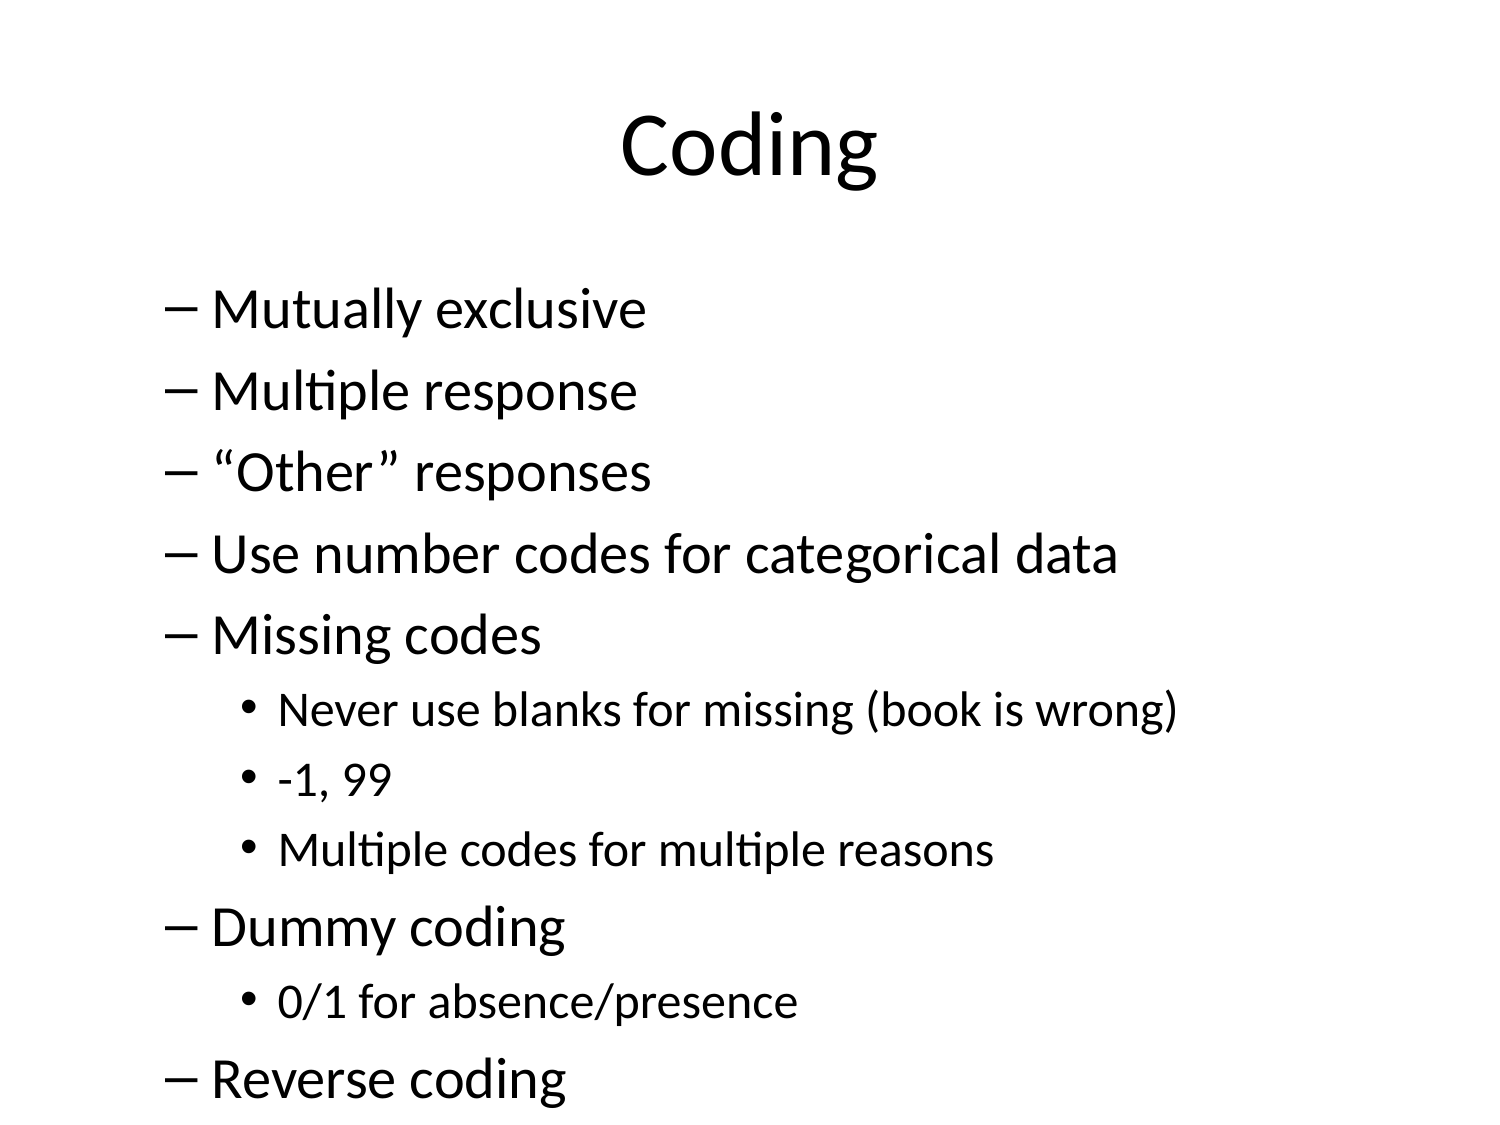

# Coding
Mutually exclusive
Multiple response
“Other” responses
Use number codes for categorical data
Missing codes
Never use blanks for missing (book is wrong)
-1, 99
Multiple codes for multiple reasons
Dummy coding
0/1 for absence/presence
Reverse coding
High is always positive
Tabular format
No more than one piece of information
Double entry coding
Standard coding for race/ethnicity